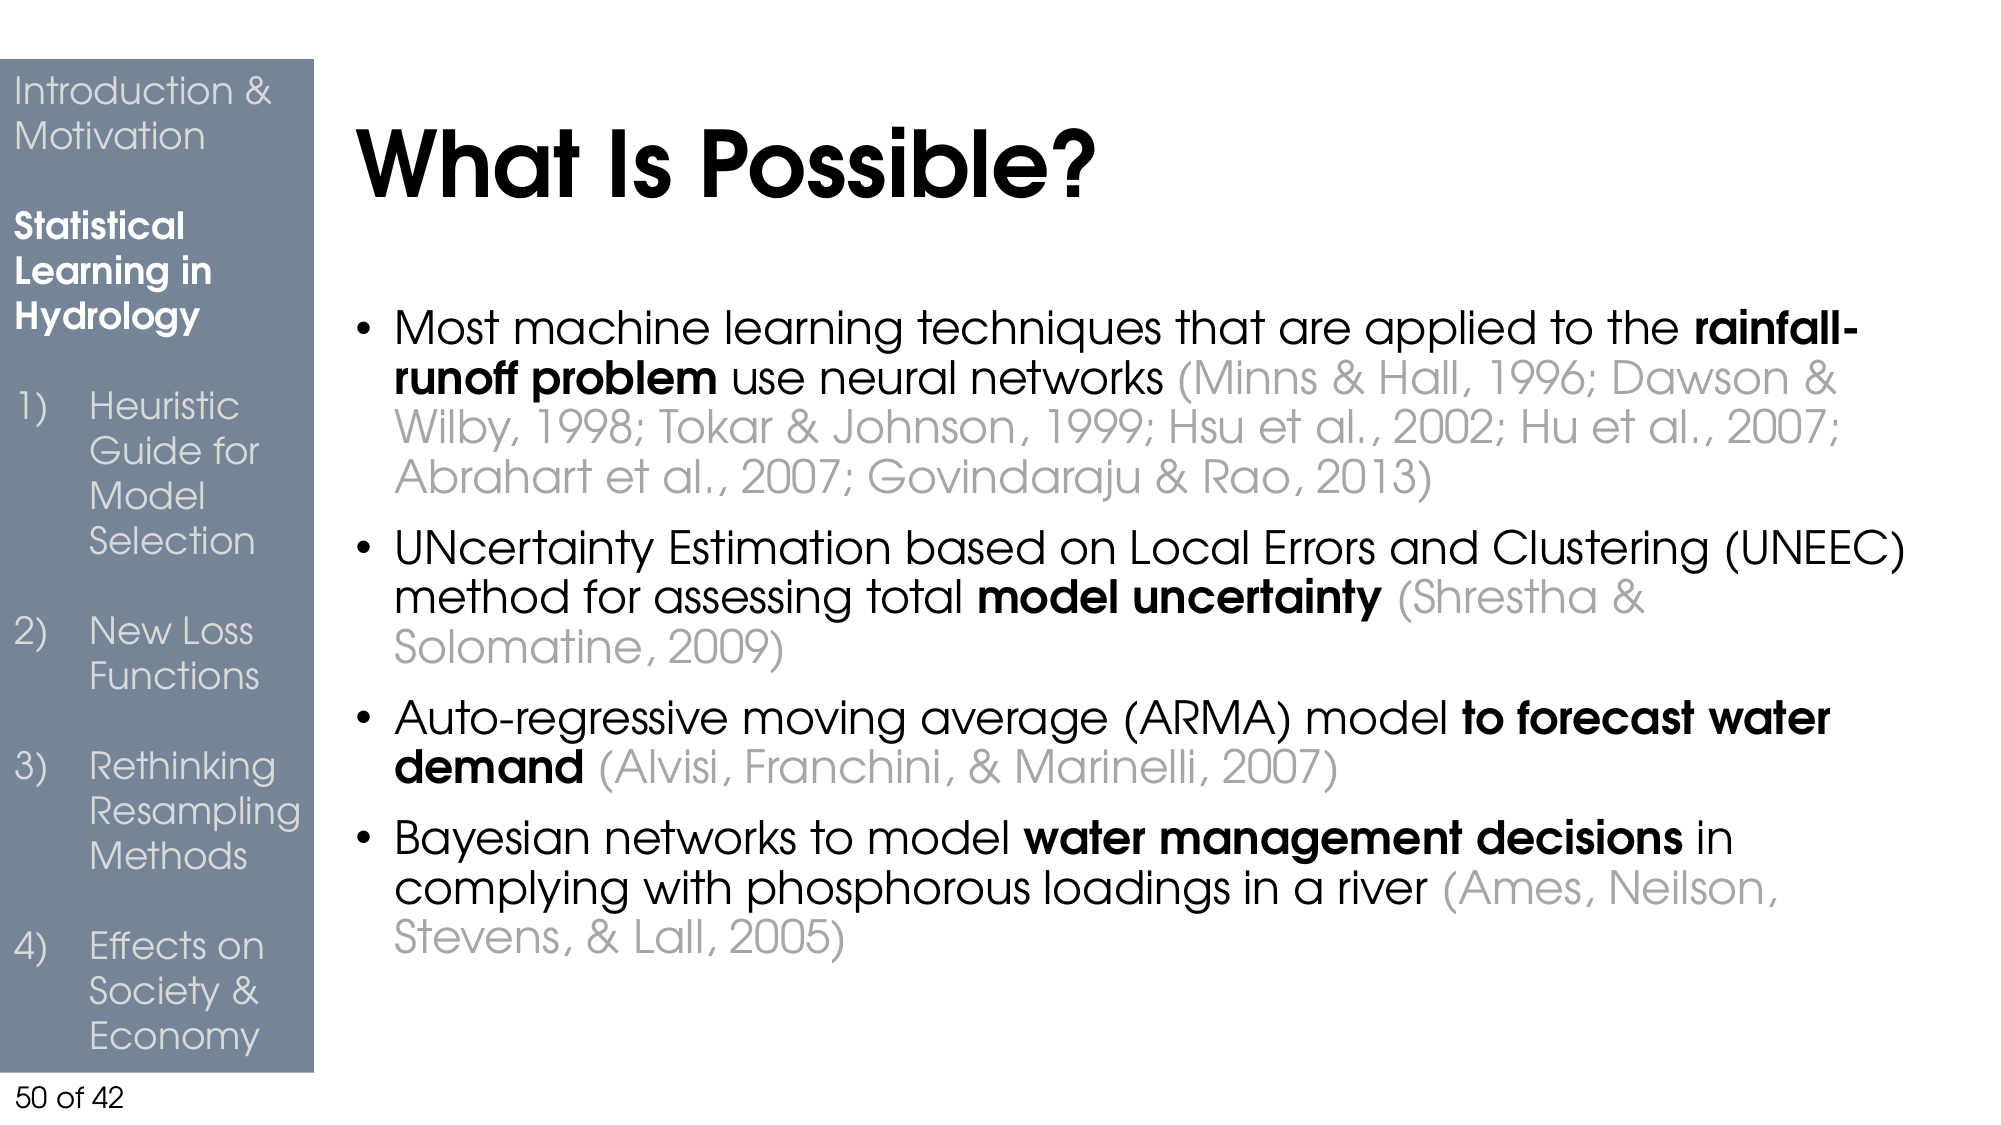

# What Is Possible?
Introduction & Motivation

Statistical Learning in Hydrology

Heuristic Guide for Model Selection

New Loss Functions

Rethinking Resampling Methods

Effects on Society & Economy
Most machine learning techniques that are applied to the rainfall-runoff problem use neural networks (Minns & Hall, 1996; Dawson & Wilby, 1998; Tokar & Johnson, 1999; Hsu et al., 2002; Hu et al., 2007; Abrahart et al., 2007; Govindaraju & Rao, 2013)
UNcertainty Estimation based on Local Errors and Clustering (UNEEC) method for assessing total model uncertainty (Shrestha & Solomatine, 2009)
Auto-regressive moving average (ARMA) model to forecast water demand (Alvisi, Franchini, & Marinelli, 2007)
Bayesian networks to model water management decisions in complying with phosphorous loadings in a river (Ames, Neilson, Stevens, & Lall, 2005)